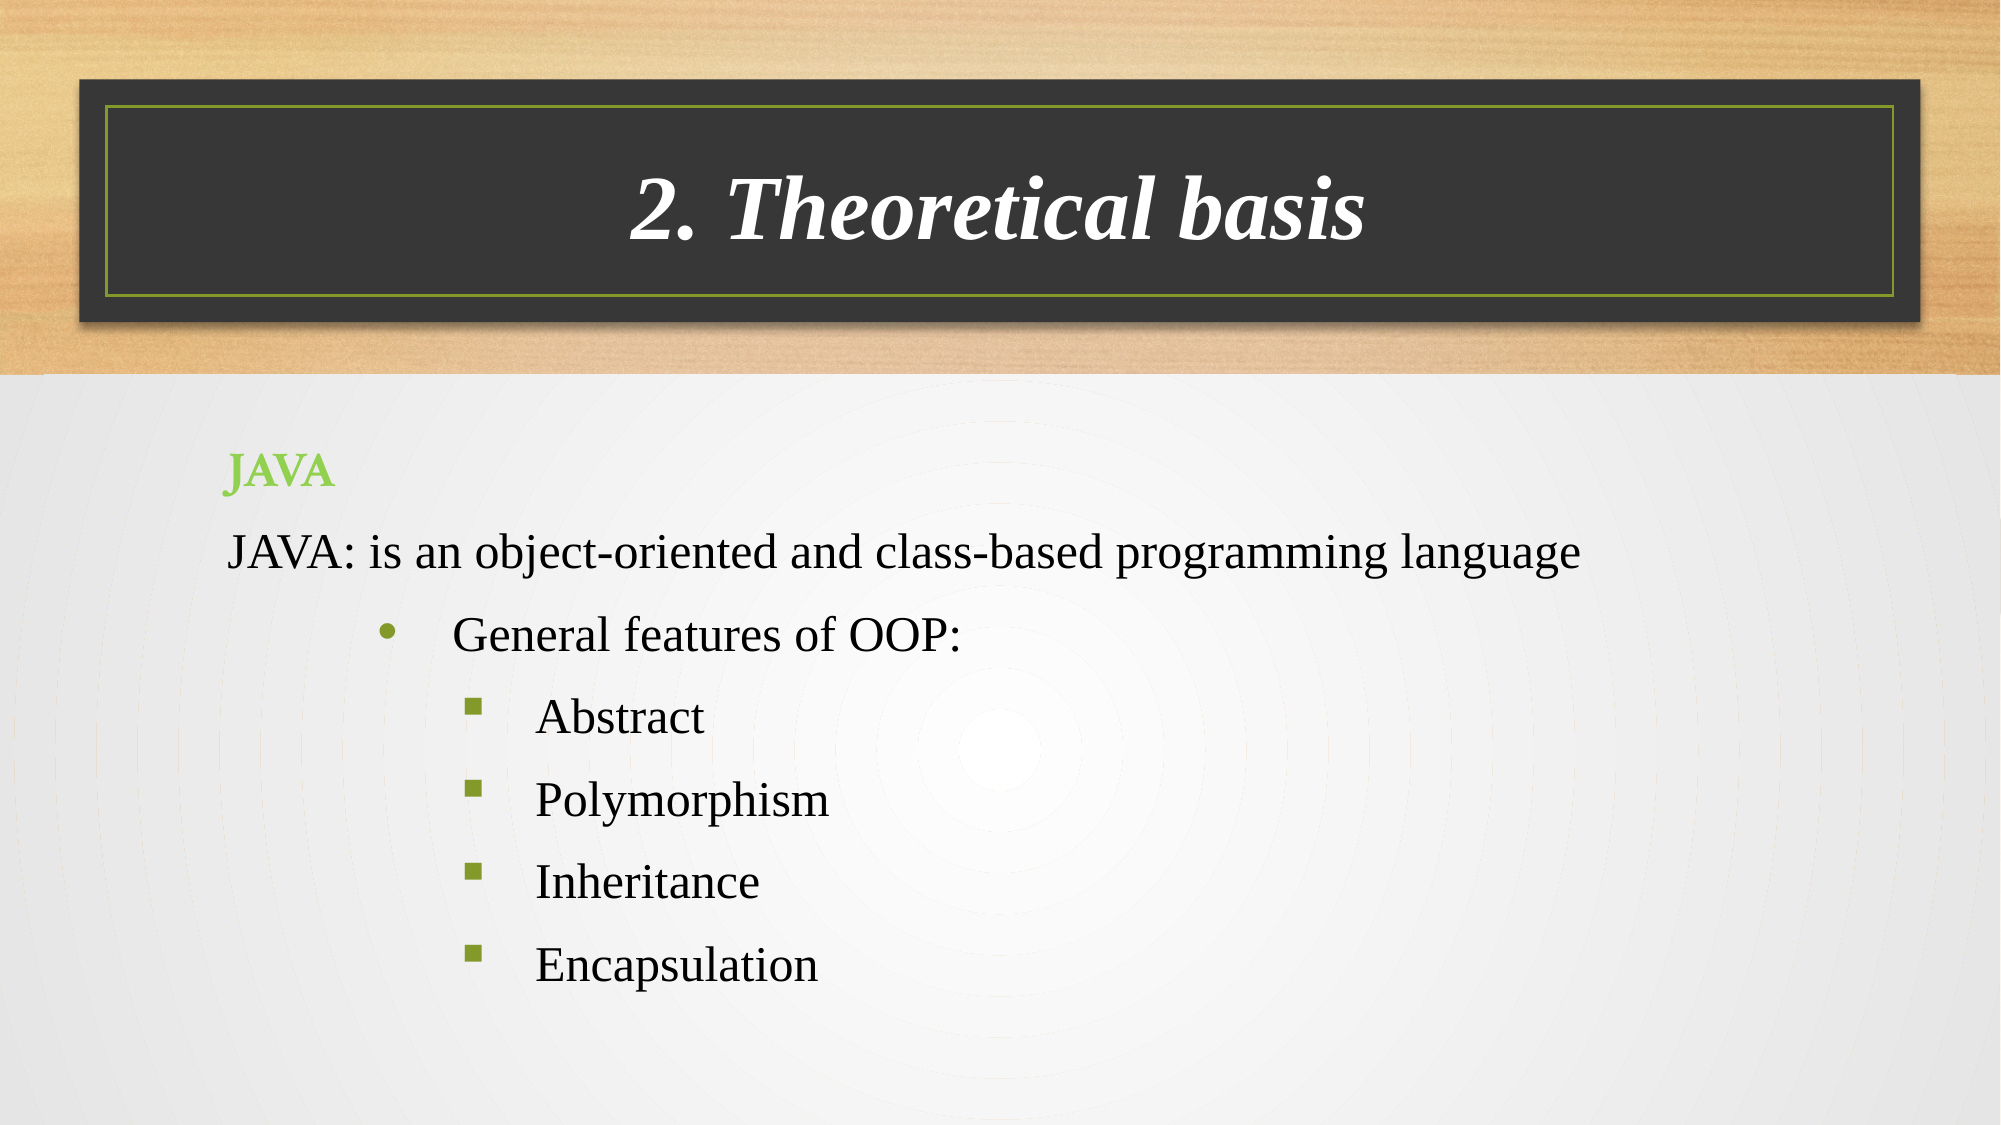

# 2. Theoretical basis

JAVA
JAVA: is an object-oriented and class-based programming language
General features of OOP:
Abstract
Polymorphism
Inheritance
Encapsulation